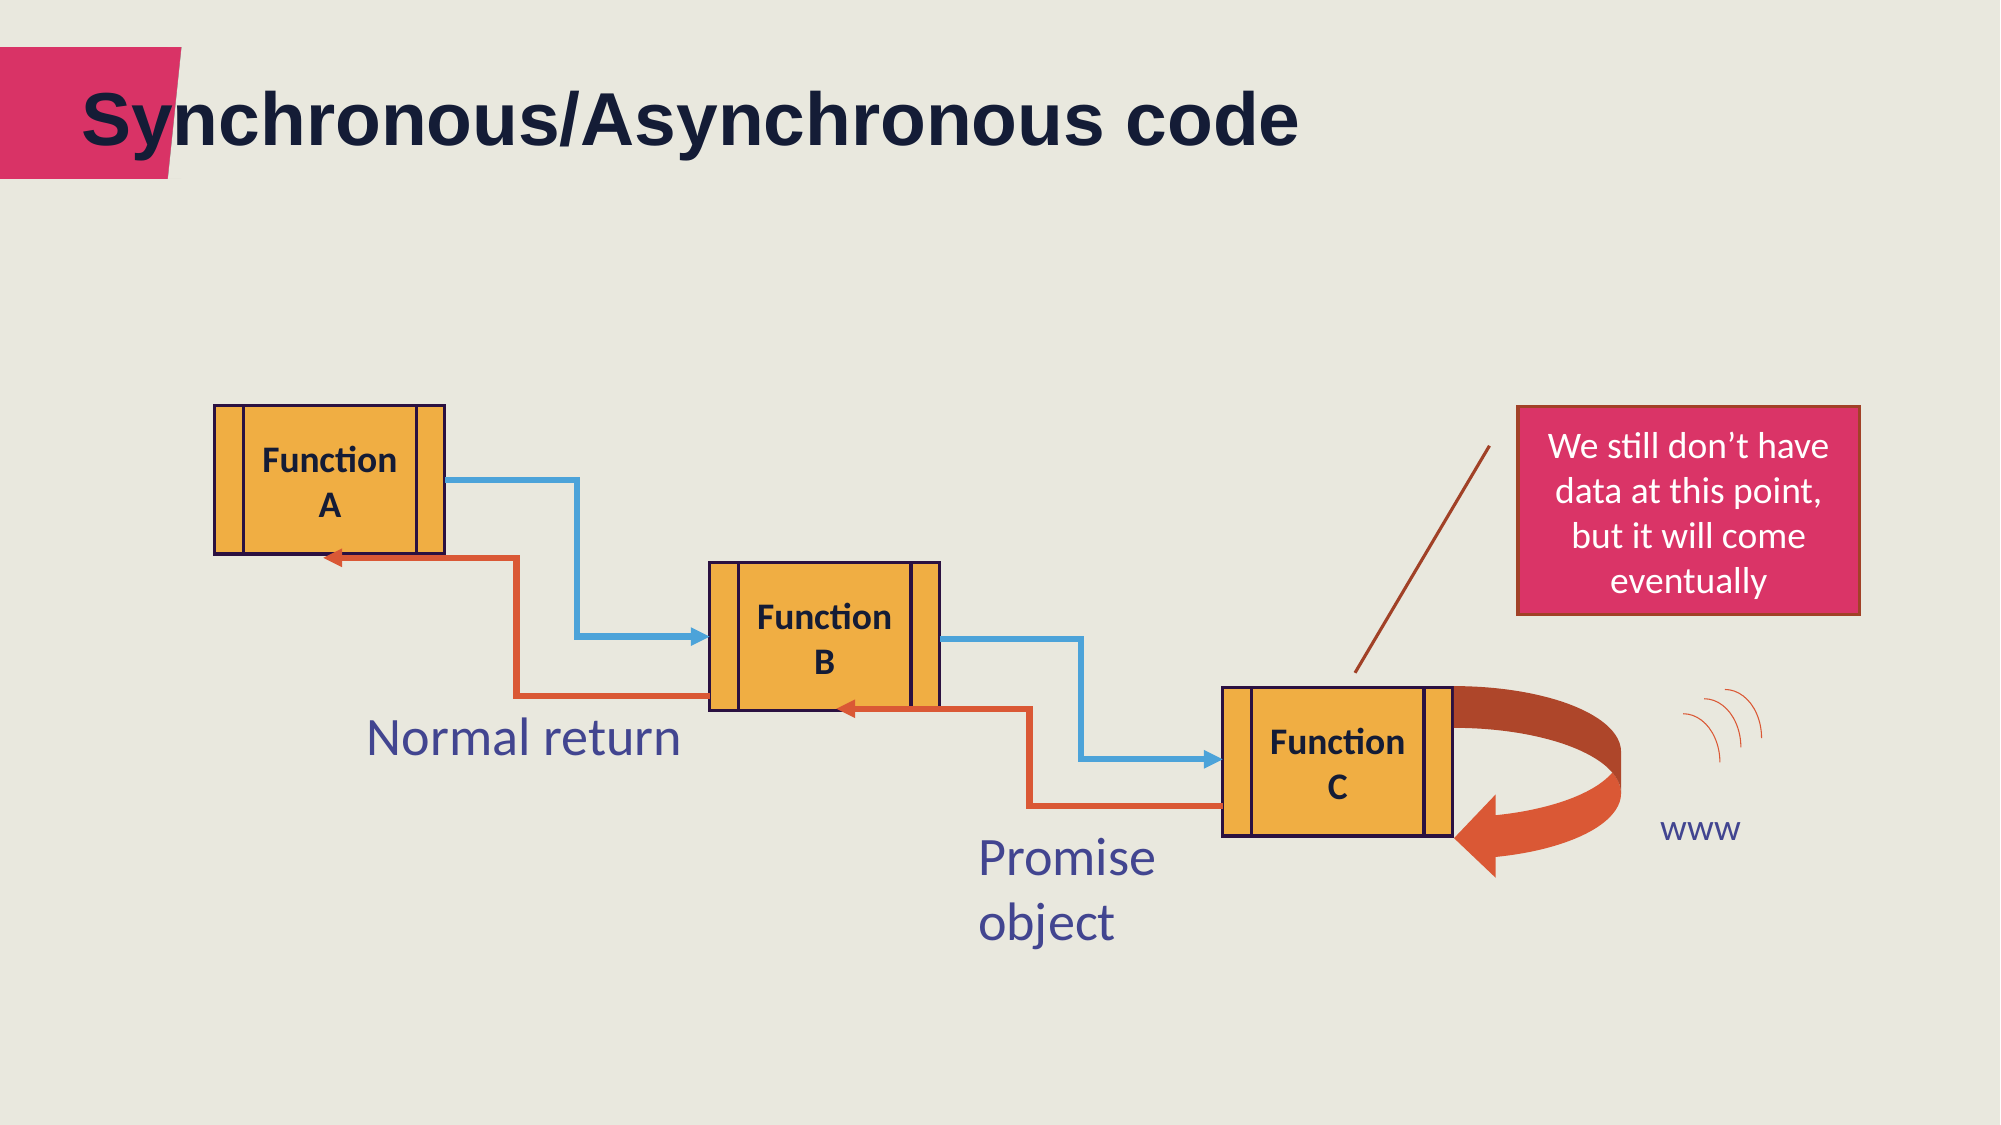

# Synchronous/Asynchronous code
Function A
We still don’t have data at this point, but it will come eventually
Function B

Function C

Normal return

www
Promise
object